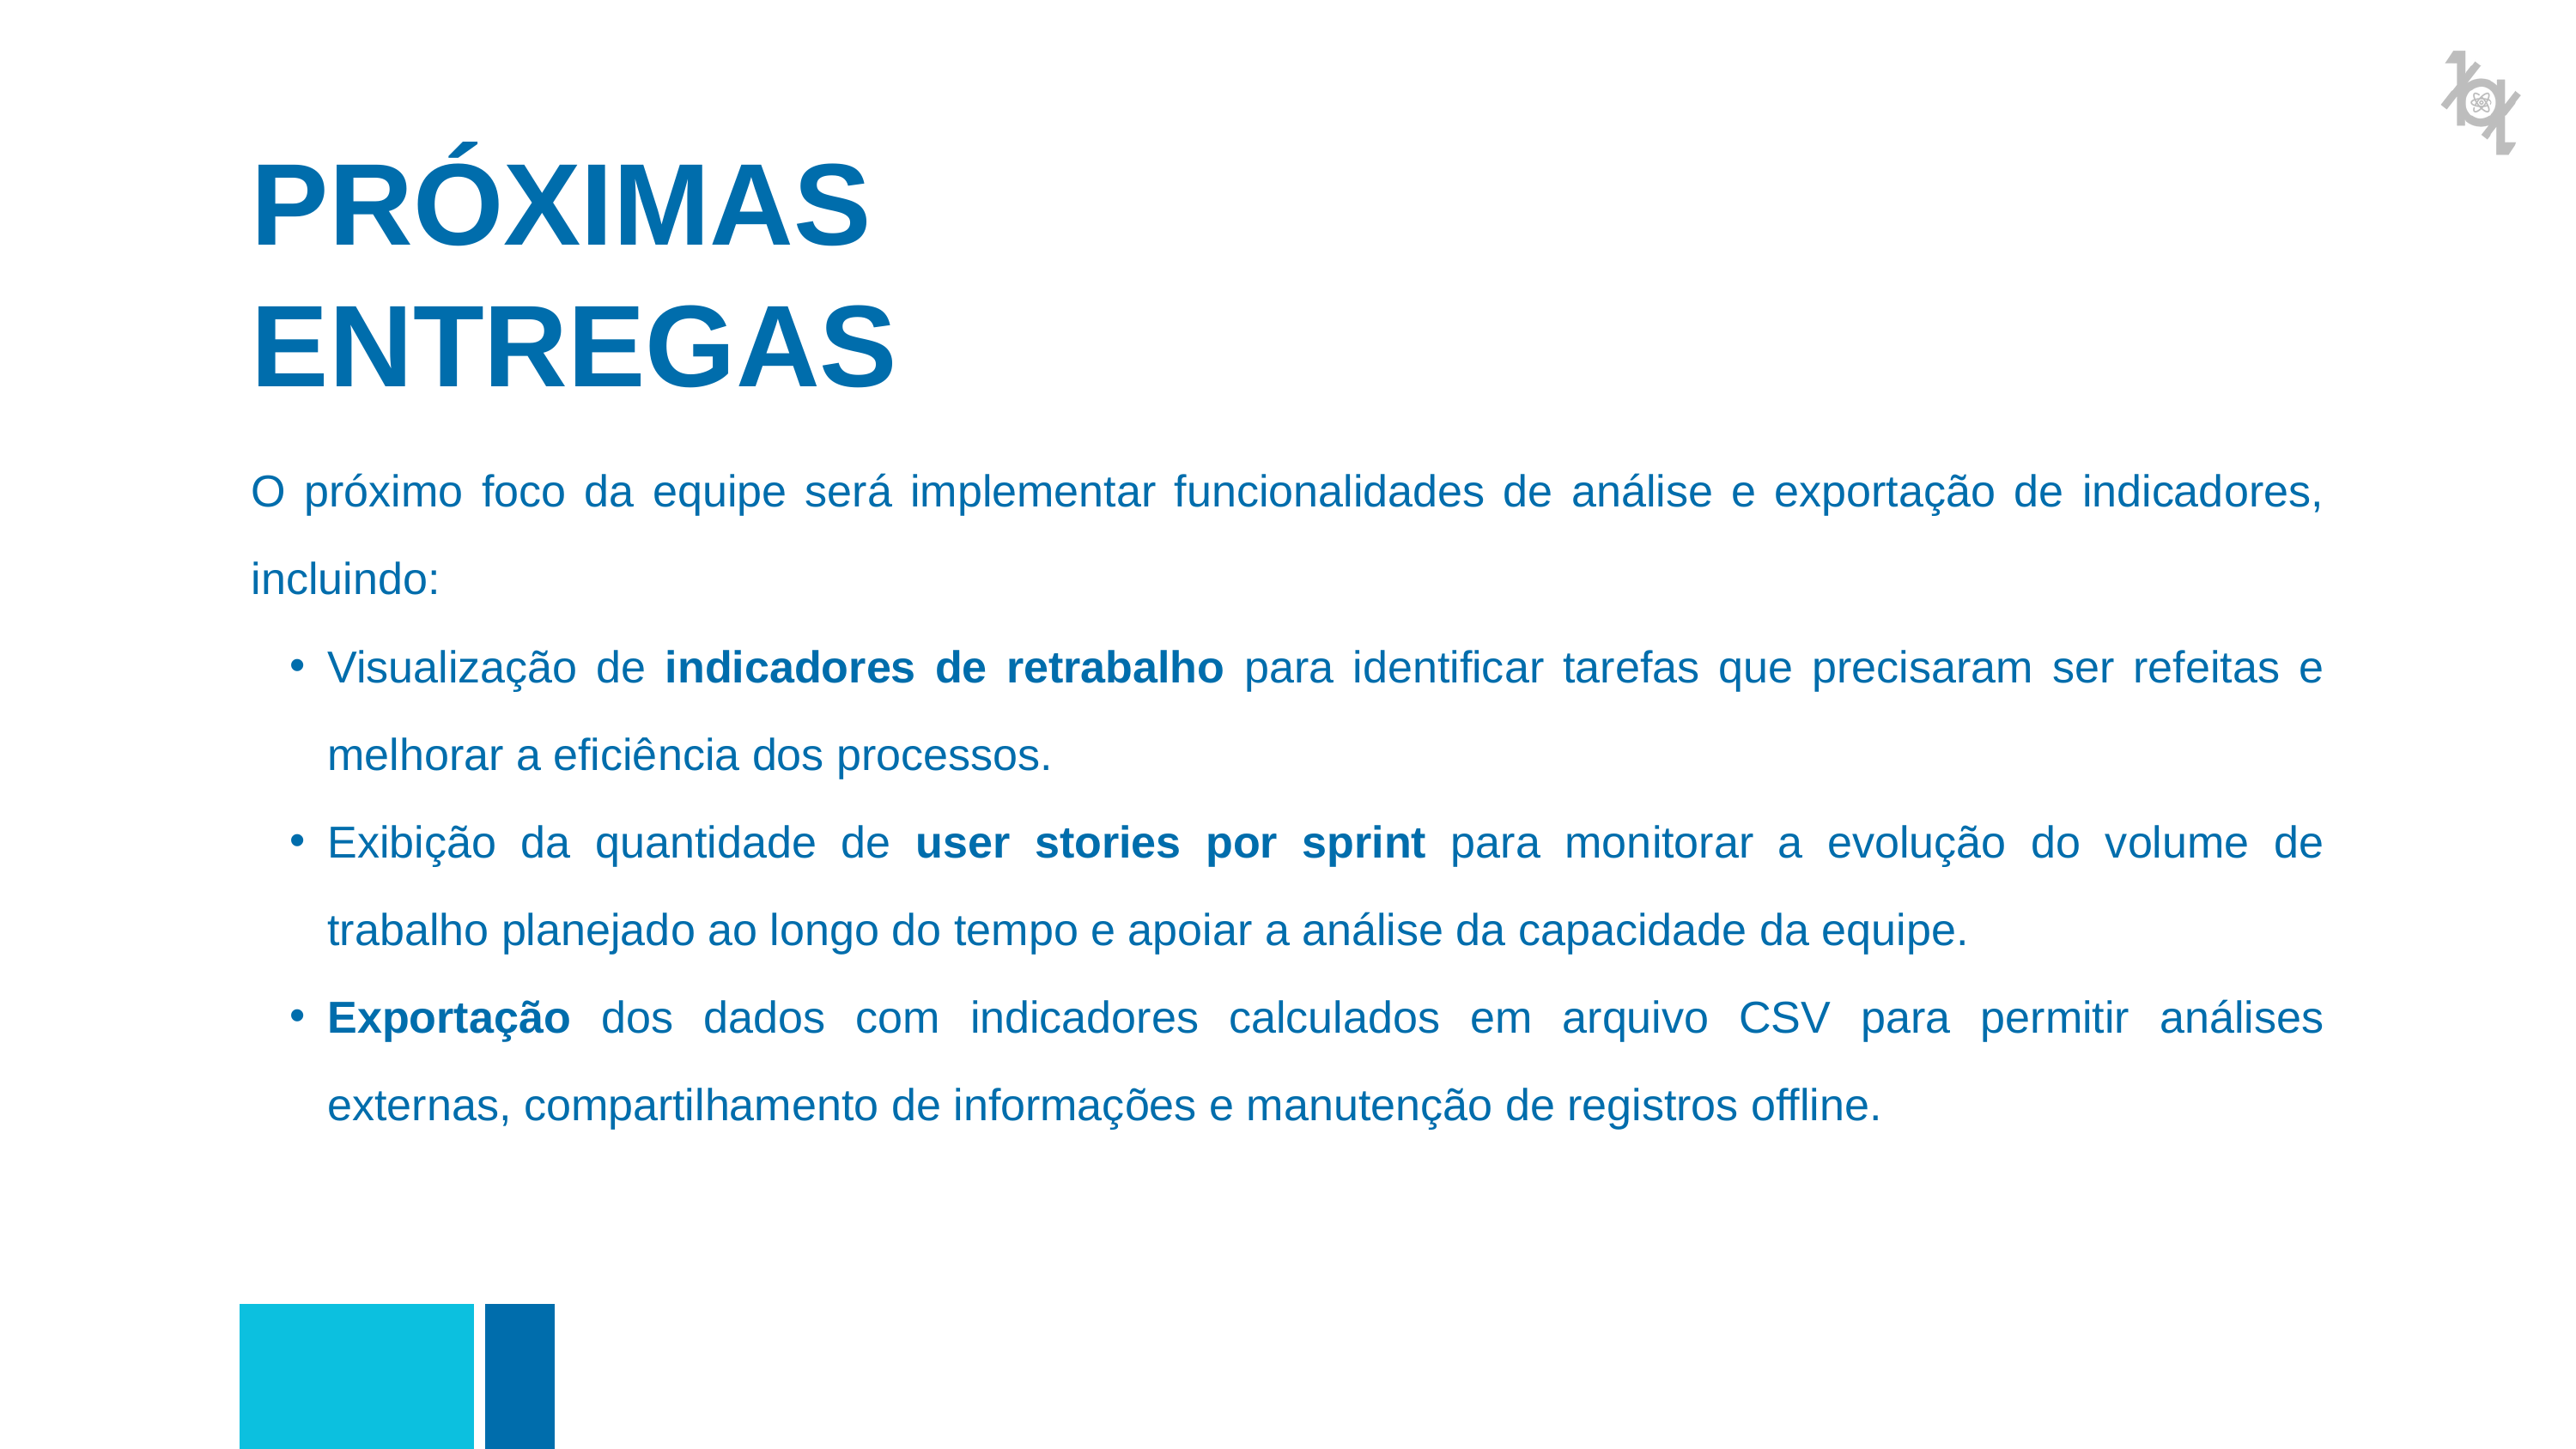

PRÓXIMAS ENTREGAS
O próximo foco da equipe será implementar funcionalidades de análise e exportação de indicadores, incluindo:
Visualização de indicadores de retrabalho para identificar tarefas que precisaram ser refeitas e melhorar a eficiência dos processos.
Exibição da quantidade de user stories por sprint para monitorar a evolução do volume de trabalho planejado ao longo do tempo e apoiar a análise da capacidade da equipe.
Exportação dos dados com indicadores calculados em arquivo CSV para permitir análises externas, compartilhamento de informações e manutenção de registros offline.